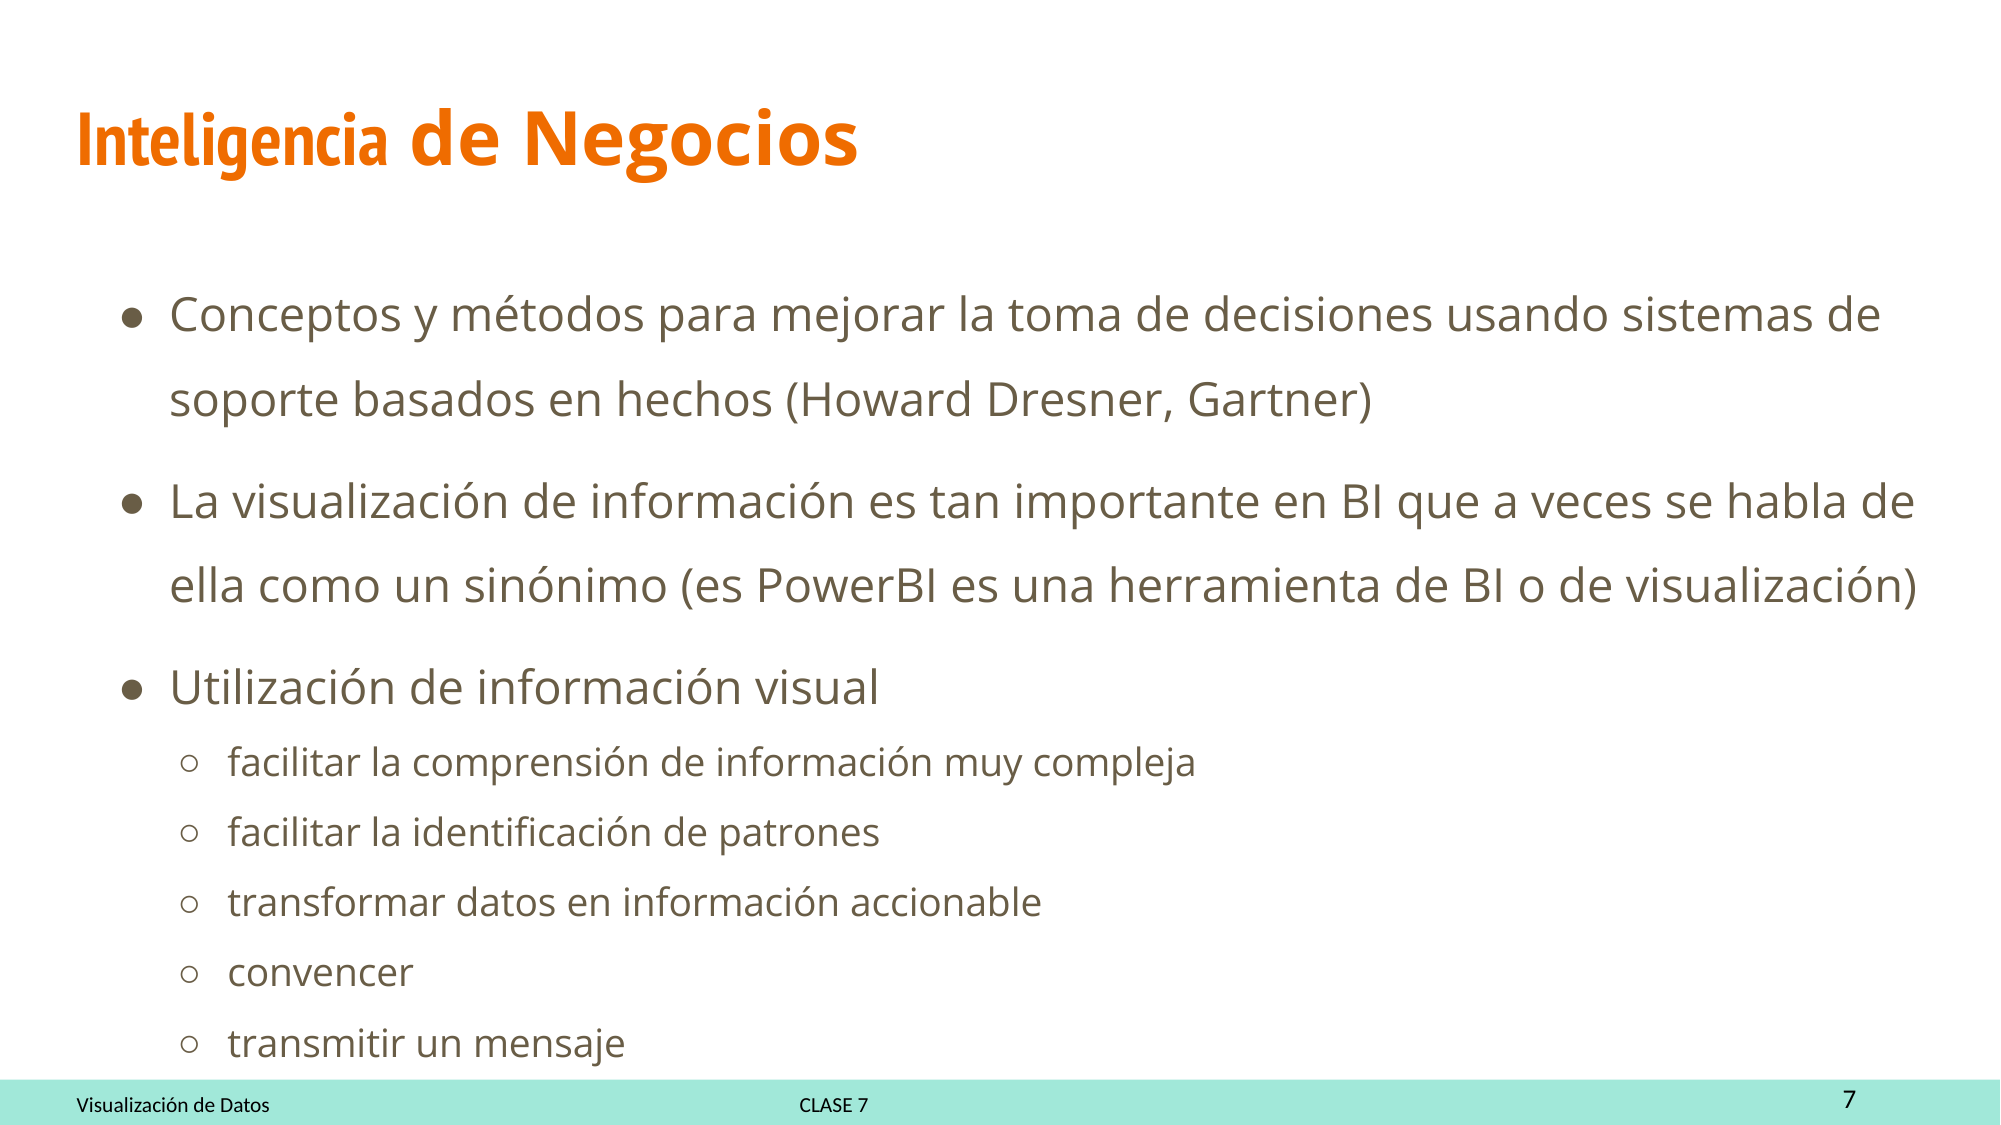

# Inteligencia de Negocios
Conceptos y métodos para mejorar la toma de decisiones usando sistemas de soporte basados en hechos (Howard Dresner, Gartner)
La visualización de información es tan importante en BI que a veces se habla de ella como un sinónimo (es PowerBI es una herramienta de BI o de visualización)
Utilización de información visual
facilitar la comprensión de información muy compleja
facilitar la identificación de patrones
transformar datos en información accionable
convencer
transmitir un mensaje